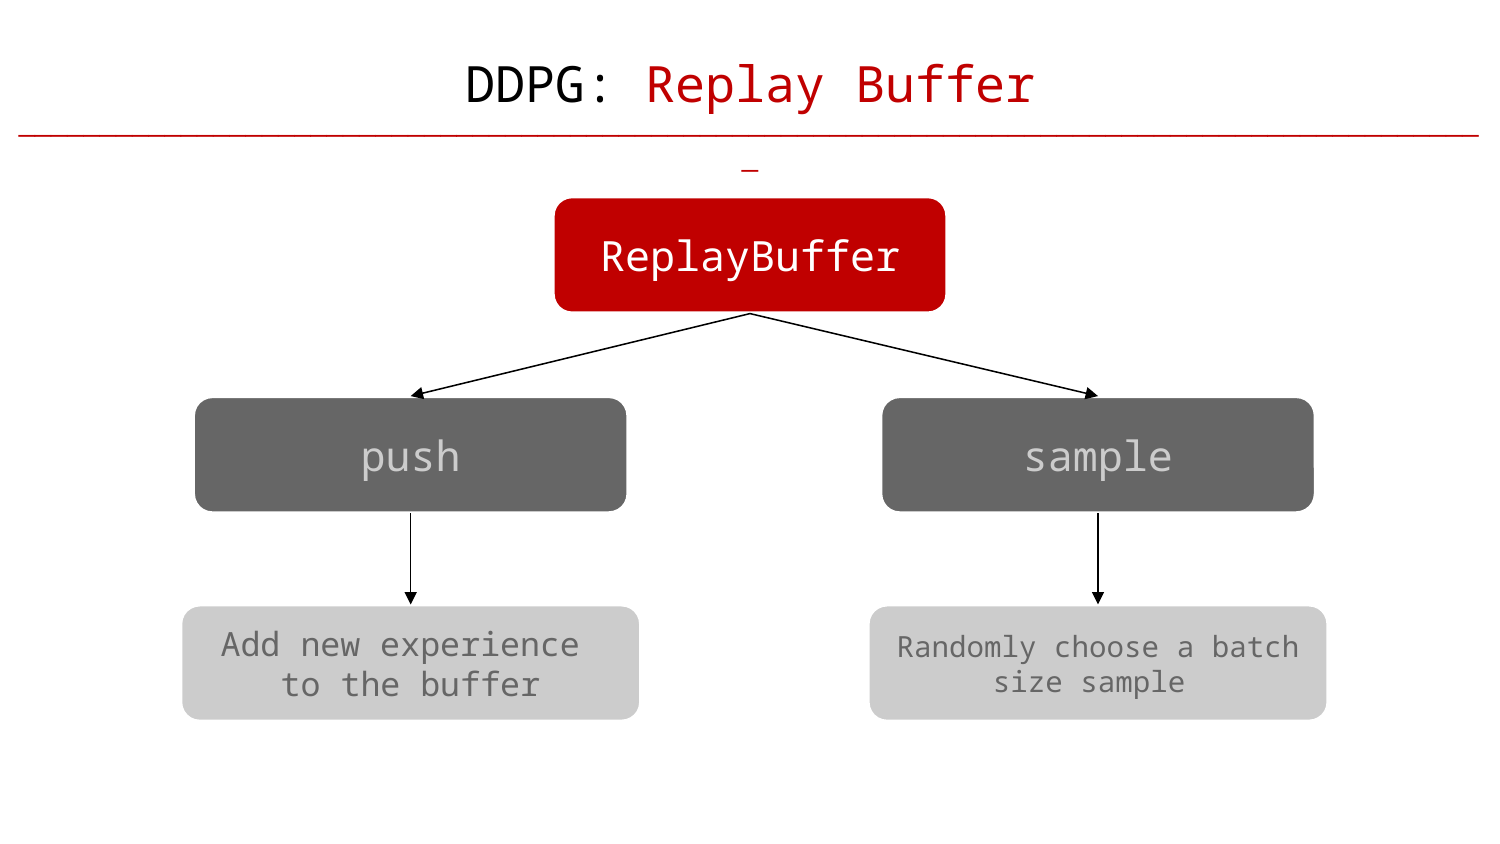

DDPG: Replay Buffer
___________________________________________________________________________________________
ReplayBuffer
push
sample
Add new experience
to the buffer
Randomly choose a batch size sample